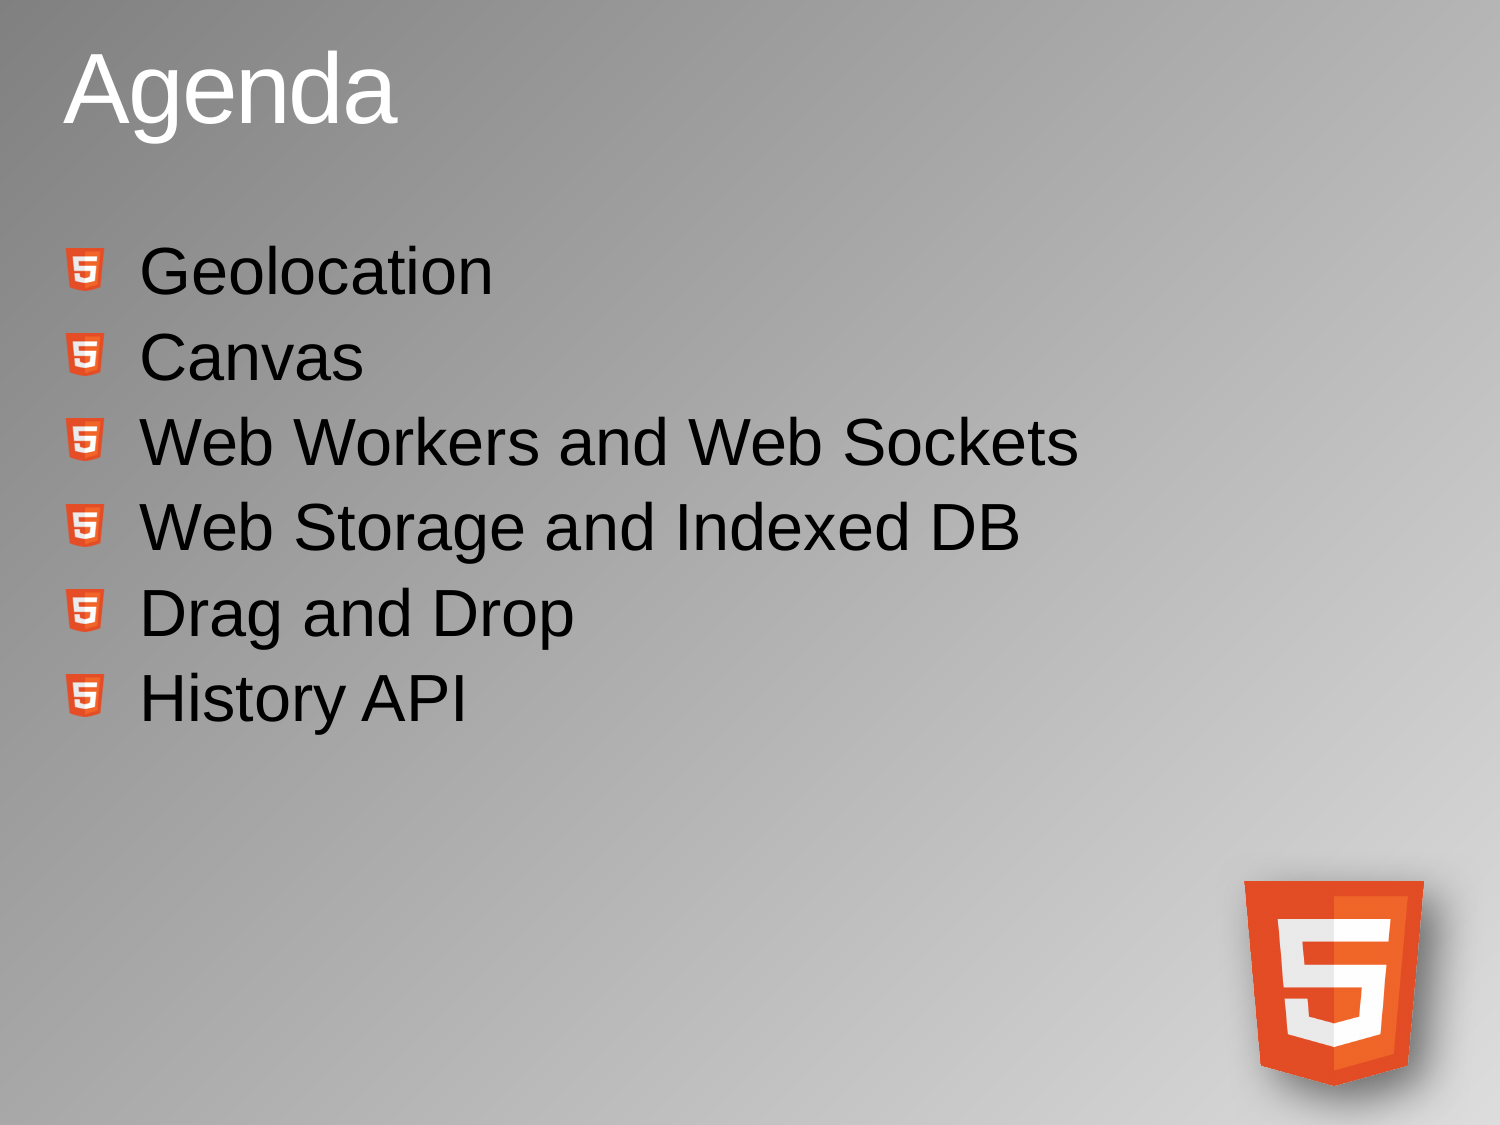

# Agenda
Geolocation
Canvas
Web Workers and Web Sockets
Web Storage and Indexed DB
Drag and Drop
History API